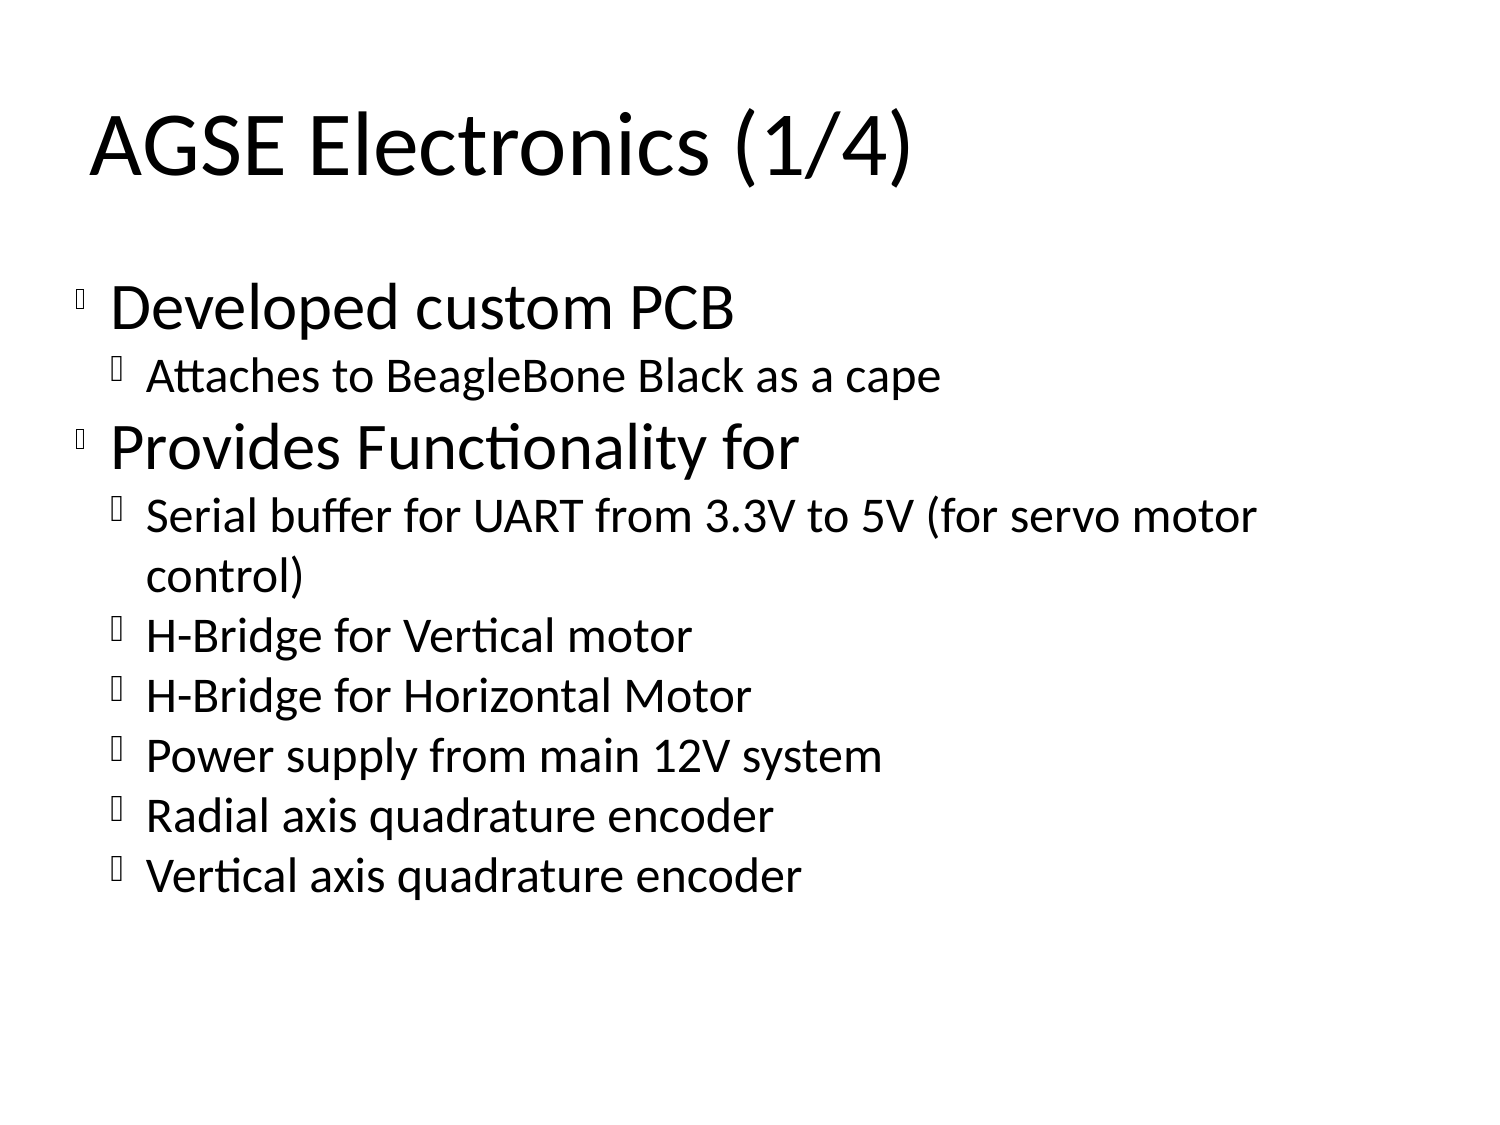

AGSE Electronics (1/4)
Developed custom PCB
Attaches to BeagleBone Black as a cape
Provides Functionality for
Serial buffer for UART from 3.3V to 5V (for servo motor control)
H-Bridge for Vertical motor
H-Bridge for Horizontal Motor
Power supply from main 12V system
Radial axis quadrature encoder
Vertical axis quadrature encoder